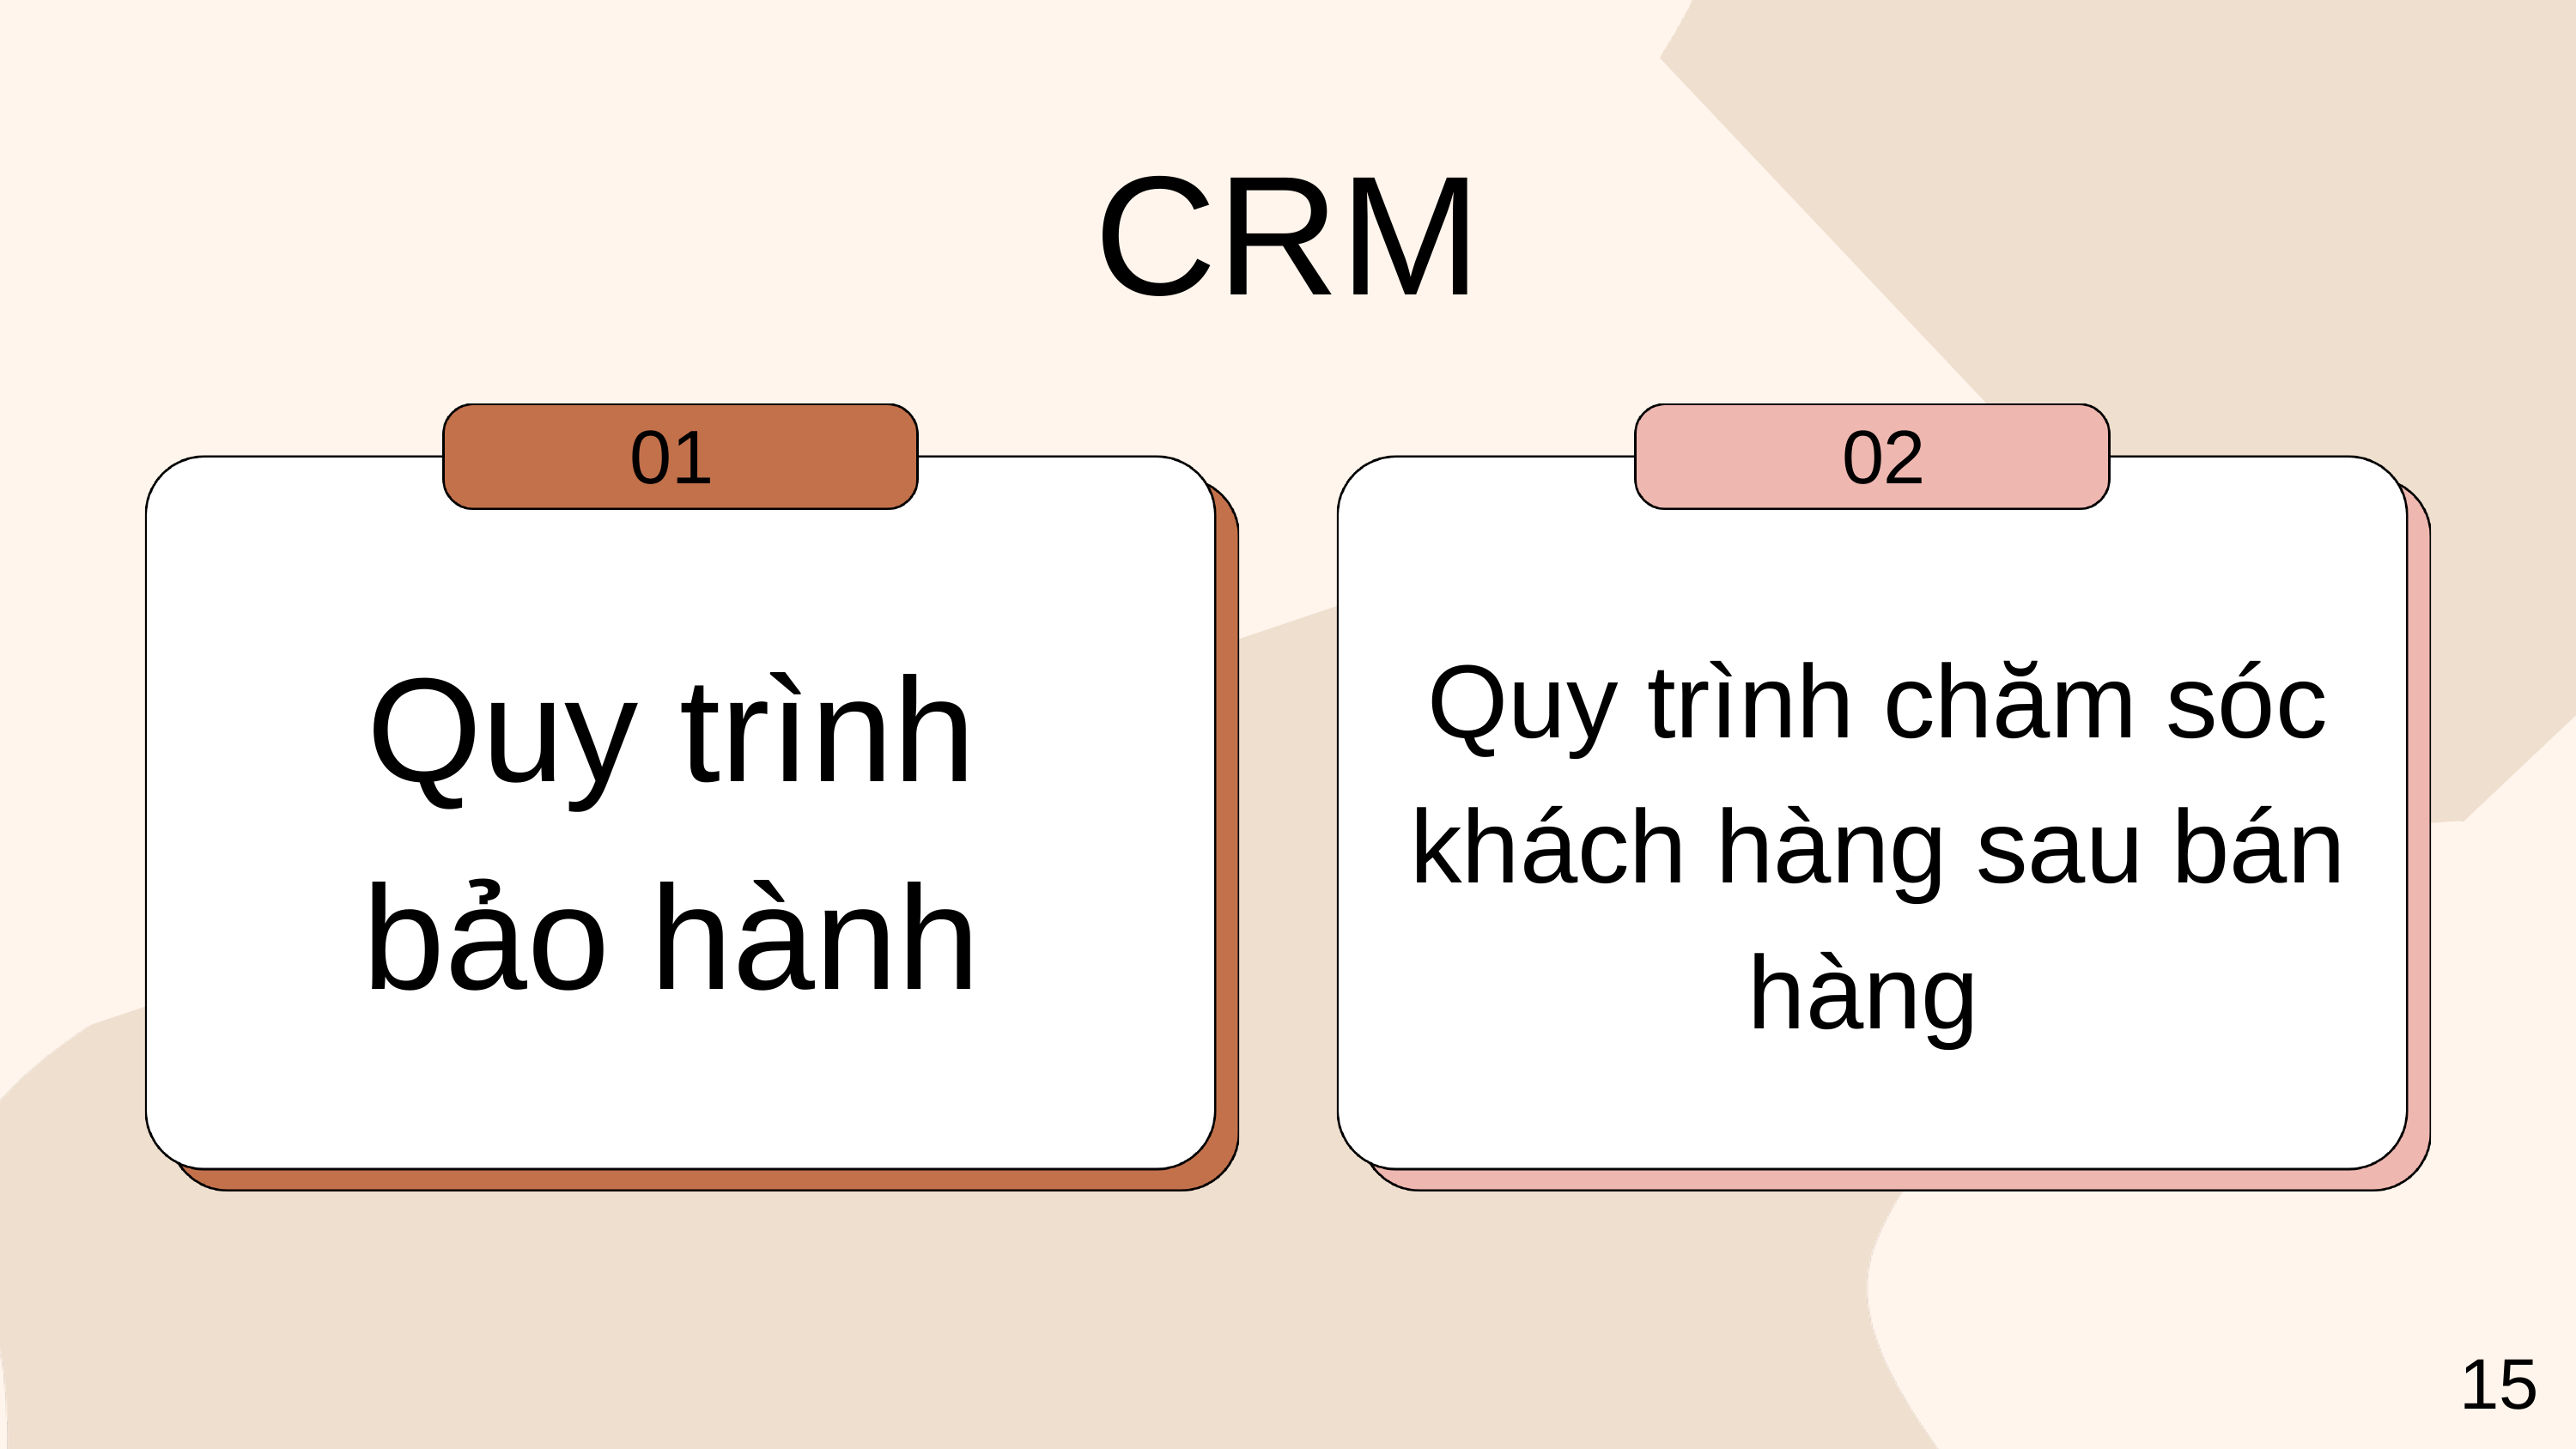

CRM
01
02

Quy trình bảo hành
Quy trình chăm sóc khách hàng sau bán hàng
15